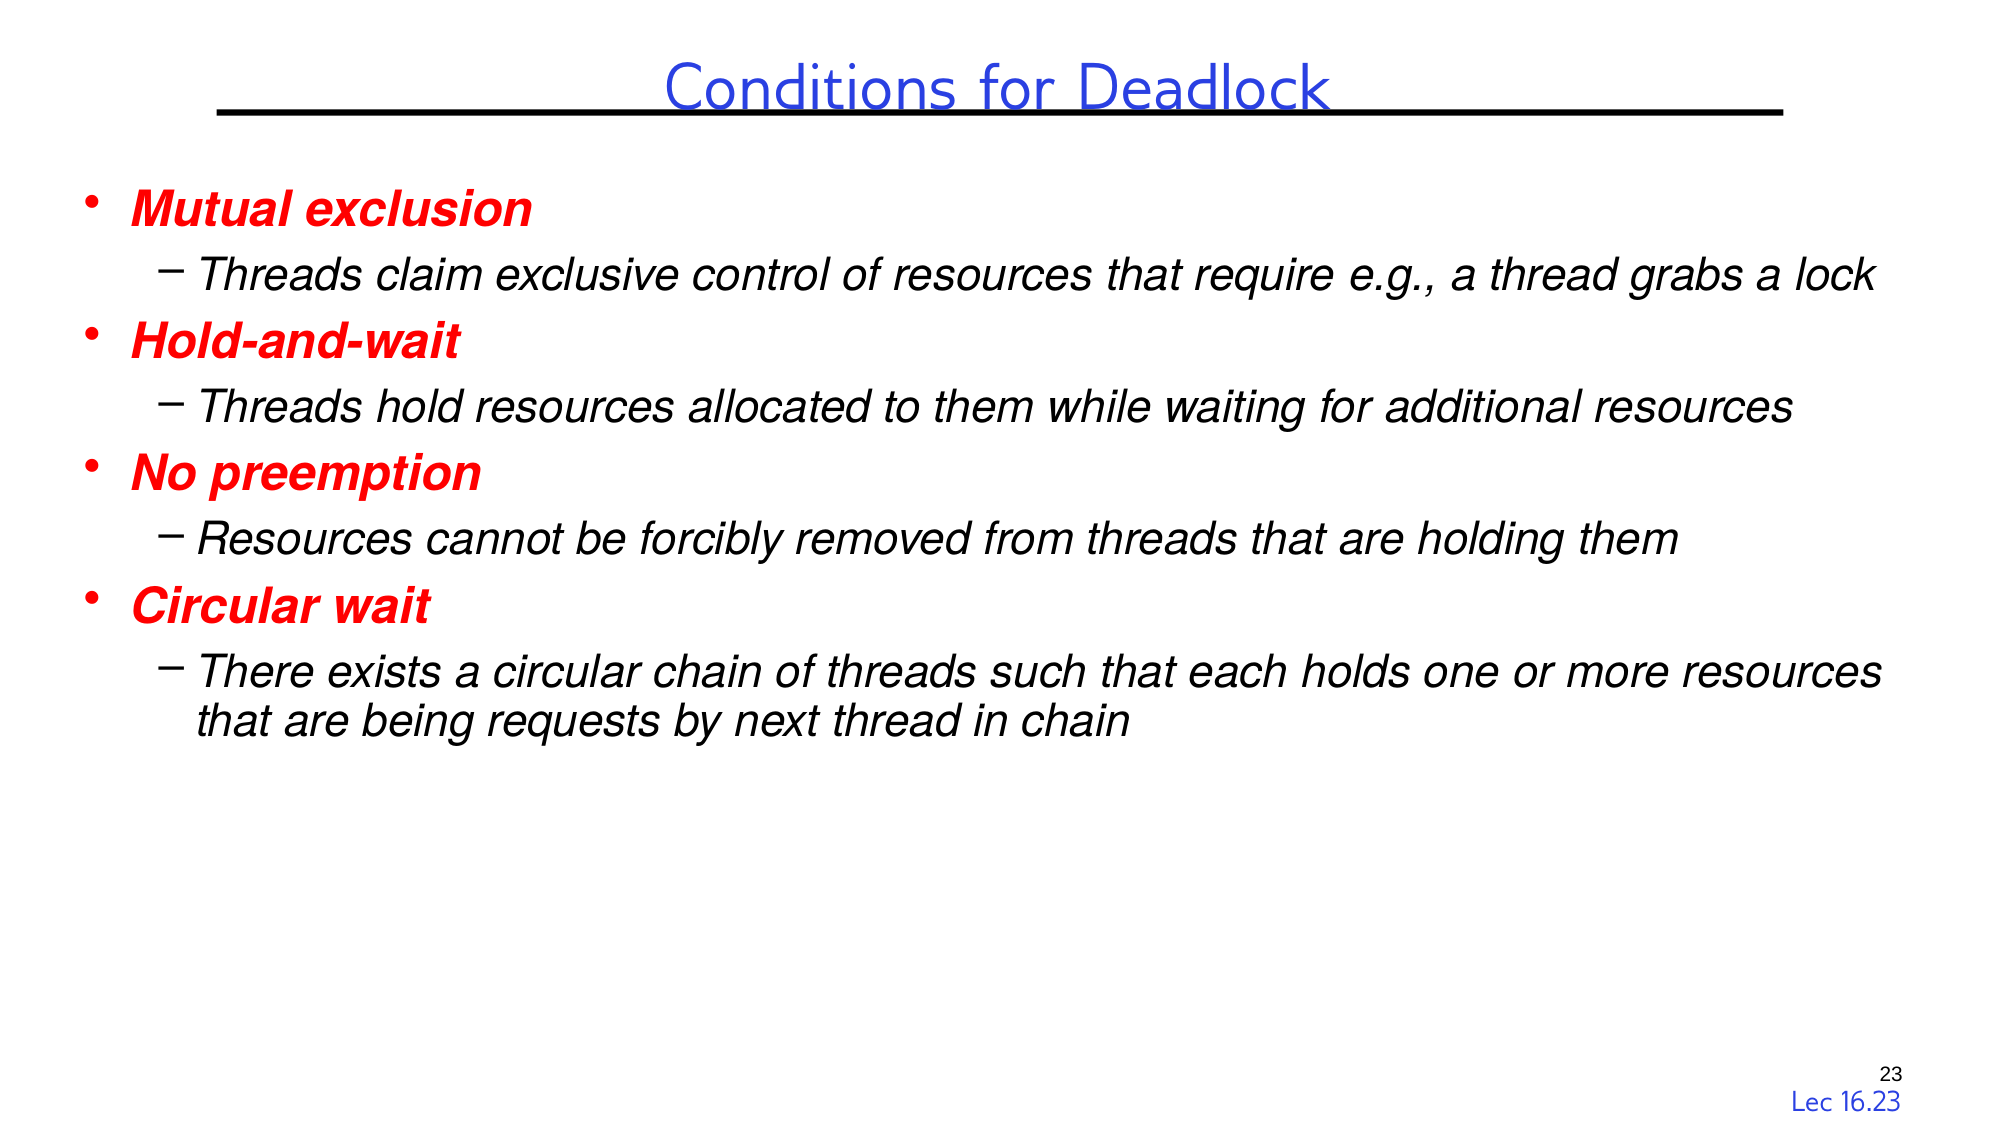

TDT4186 | Spring 2024 | Di Liu
# Conditions for Deadlock
Mutual exclusion
Threads claim exclusive control of resources that require e.g., a thread grabs a lock
Hold-and-wait
Threads hold resources allocated to them while waiting for additional resources
No preemption
Resources cannot be forcibly removed from threads that are holding them
Circular wait
There exists a circular chain of threads such that each holds one or more resources that are being requests by next thread in chain